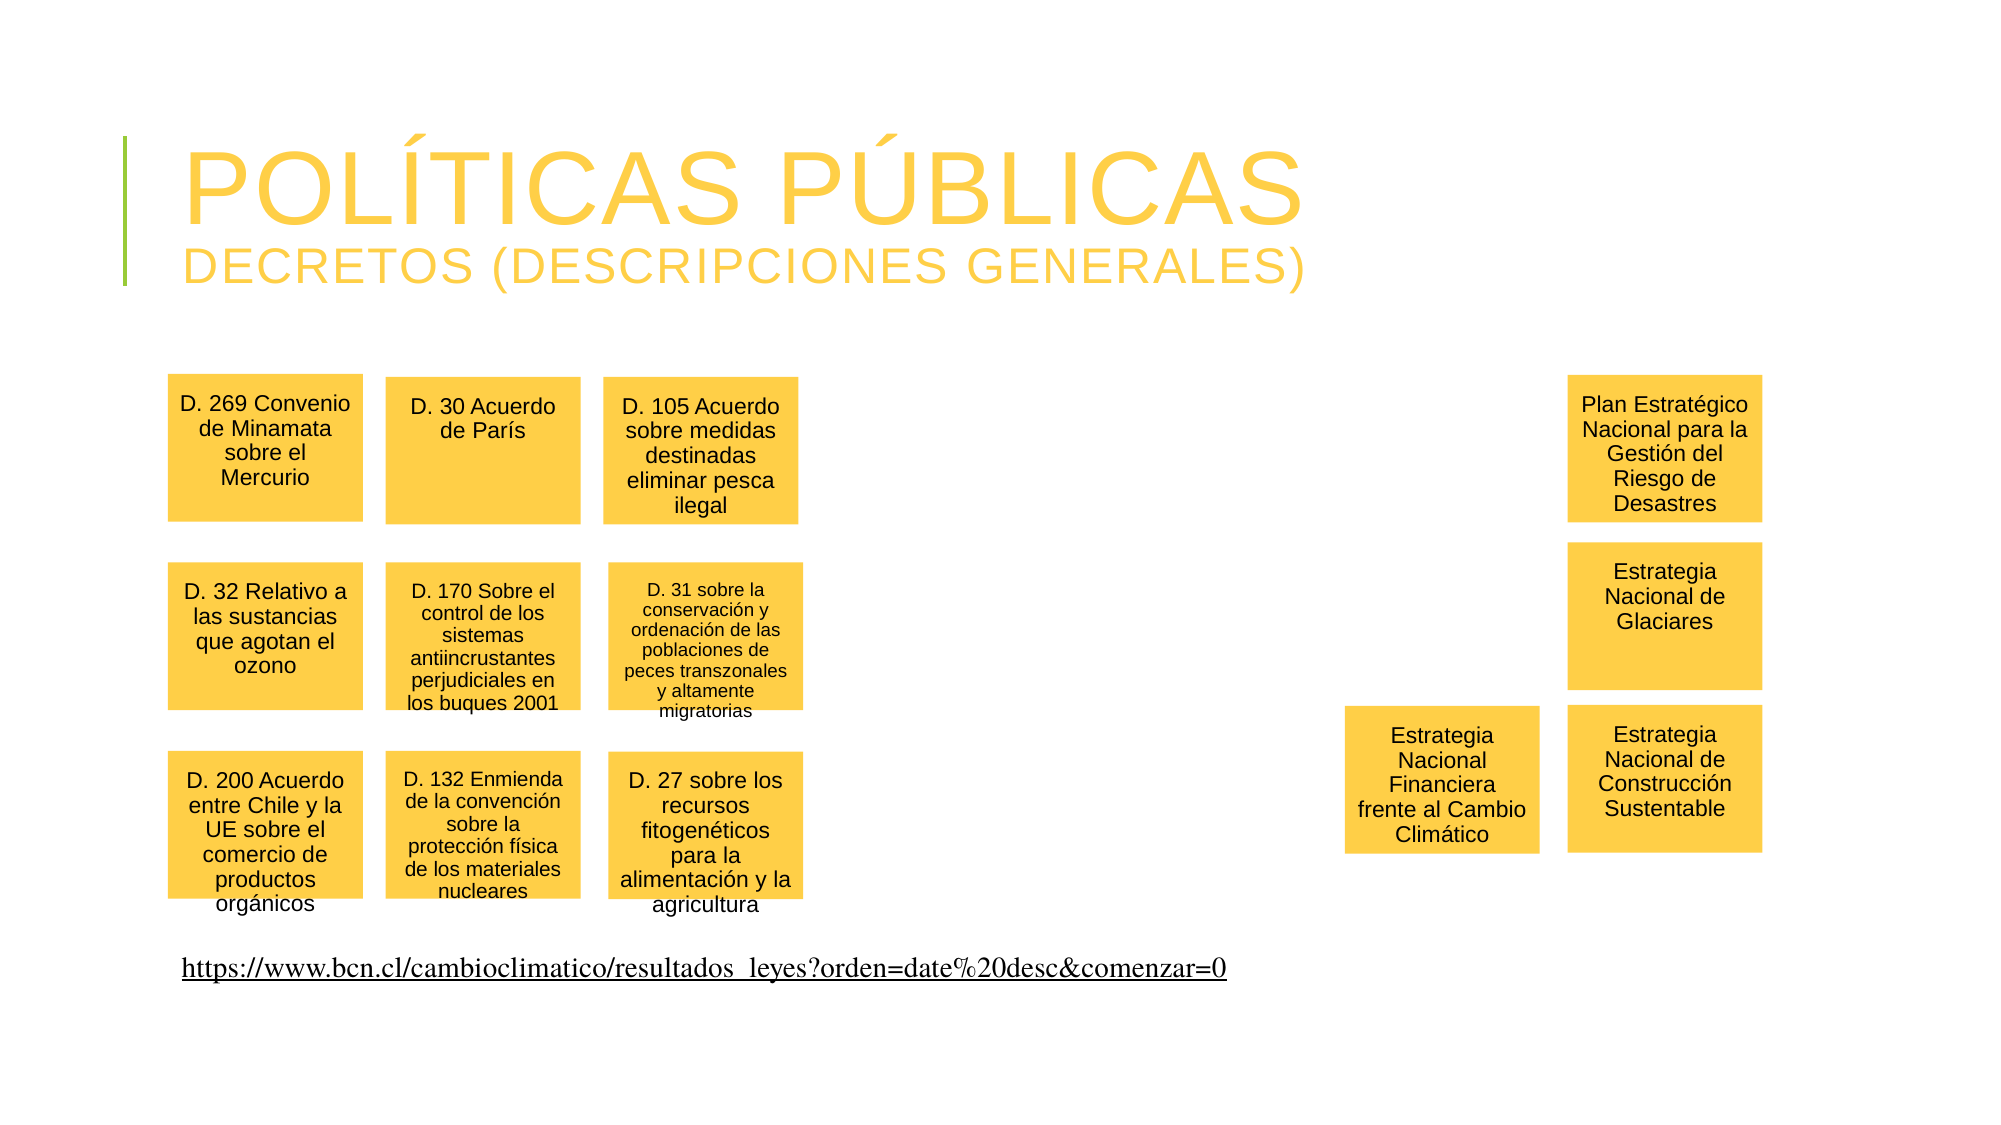

# Políticas públicas Decretos (descripciones generales)
D. 269 Convenio de Minamata sobre el Mercurio
Plan Estratégico Nacional para la Gestión del Riesgo de Desastres

D. 30 Acuerdo de París
D. 105 Acuerdo sobre medidas destinadas eliminar pesca ilegal
Estrategia Nacional de Glaciares
D. 32 Relativo a las sustancias que agotan el ozono
D. 170 Sobre el control de los sistemas antiincrustantes perjudiciales en los buques 2001
D. 31 sobre la conservación y ordenación de las poblaciones de peces transzonales y altamente migratorias
Estrategia Nacional de Construcción Sustentable

Estrategia Nacional Financiera frente al Cambio Climático
D. 200 Acuerdo entre Chile y la UE sobre el comercio de productos orgánicos
D. 132 Enmienda de la convención sobre la protección física de los materiales nucleares
D. 27 sobre los recursos fitogenéticos para la alimentación y la agricultura
https://www.bcn.cl/cambioclimatico/resultados_leyes?orden=date%20desc&comenzar=0